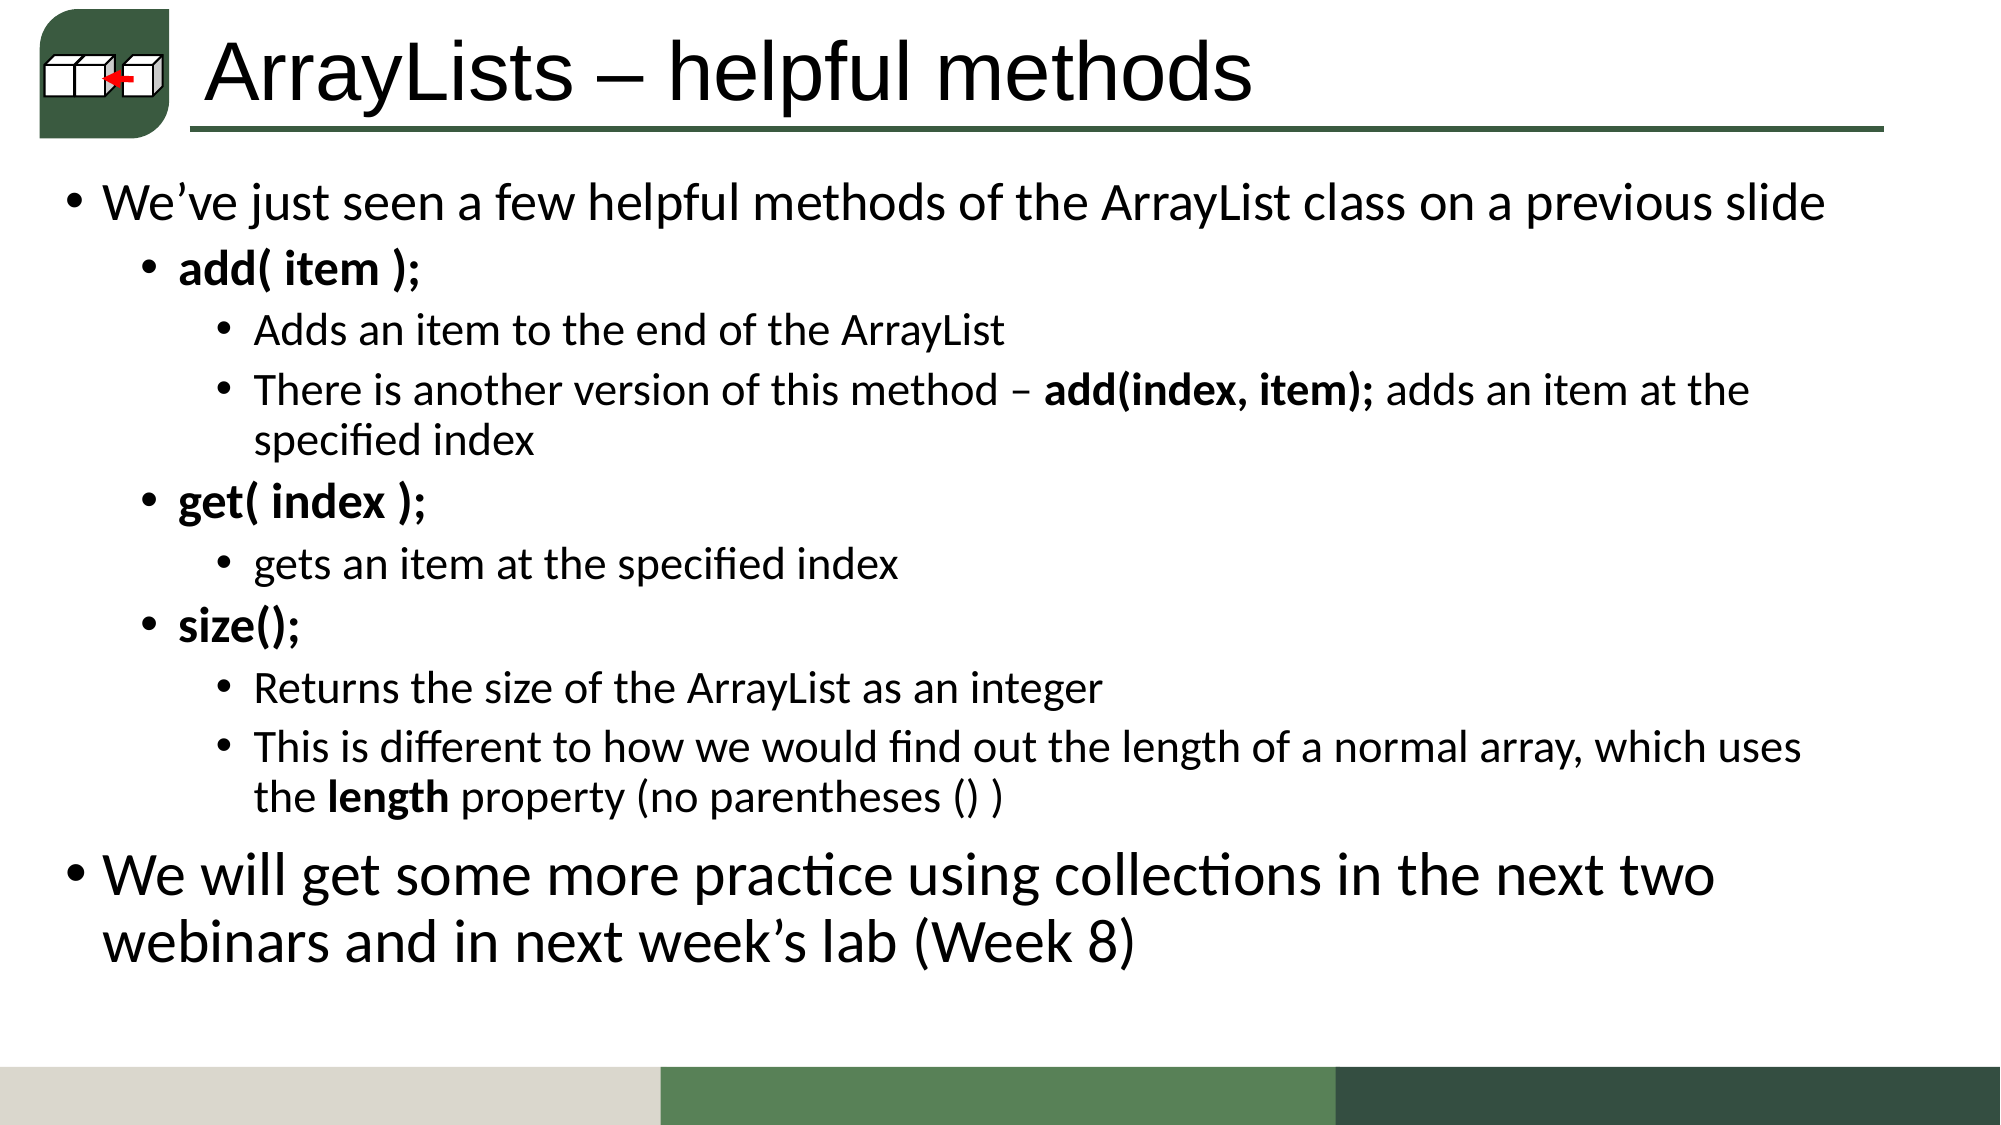

# ArrayLists – helpful methods
We’ve just seen a few helpful methods of the ArrayList class on a previous slide
add( item );
Adds an item to the end of the ArrayList
There is another version of this method – add(index, item); adds an item at the specified index
get( index );
gets an item at the specified index
size();
Returns the size of the ArrayList as an integer
This is different to how we would find out the length of a normal array, which uses the length property (no parentheses () )
We will get some more practice using collections in the next two webinars and in next week’s lab (Week 8)